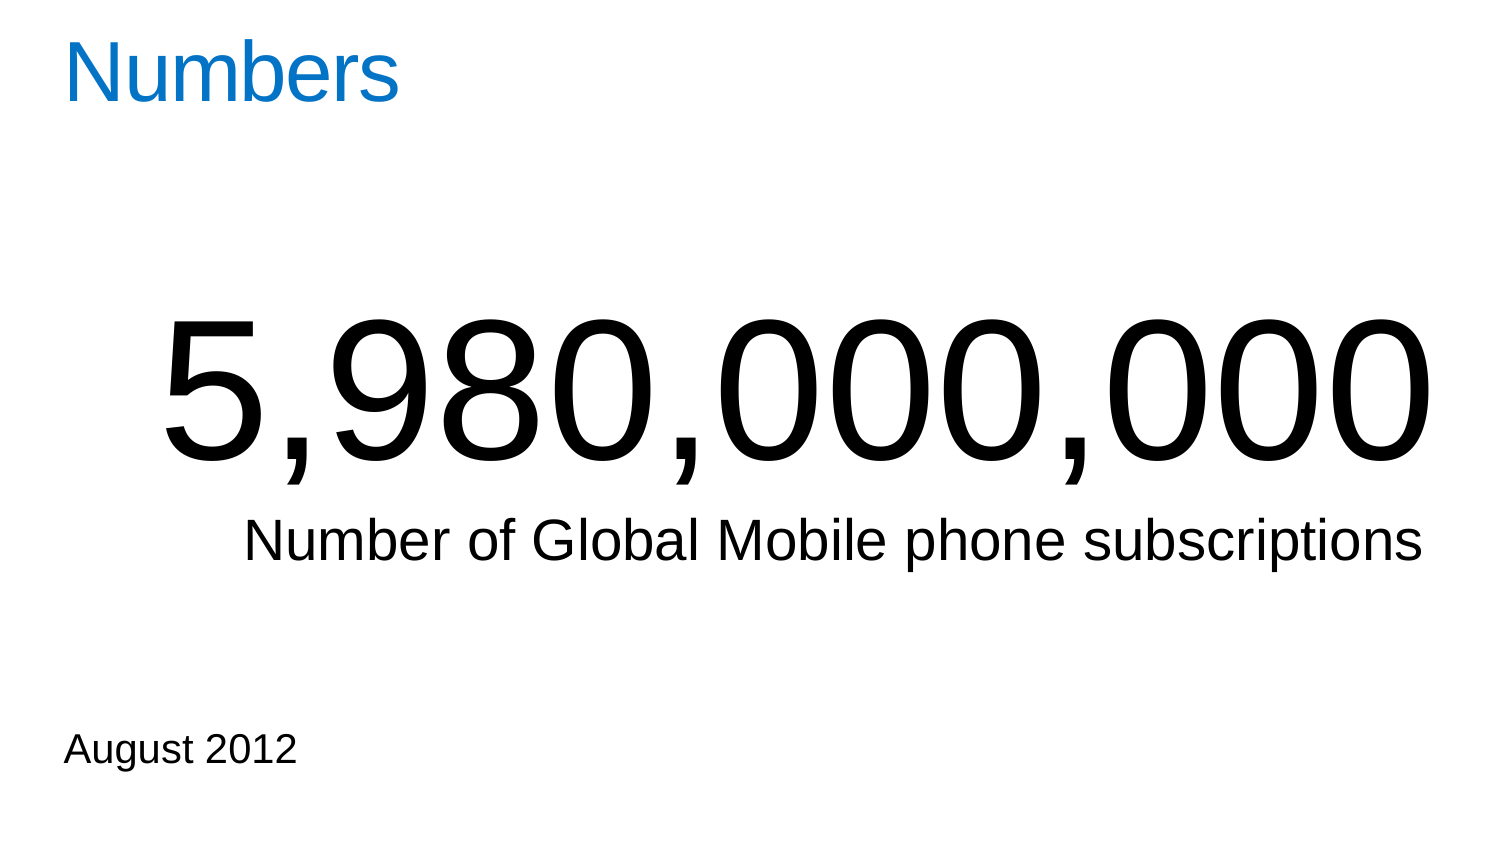

# Numbers
5,980,000,000
Number of Global Mobile phone subscriptions
August 2012